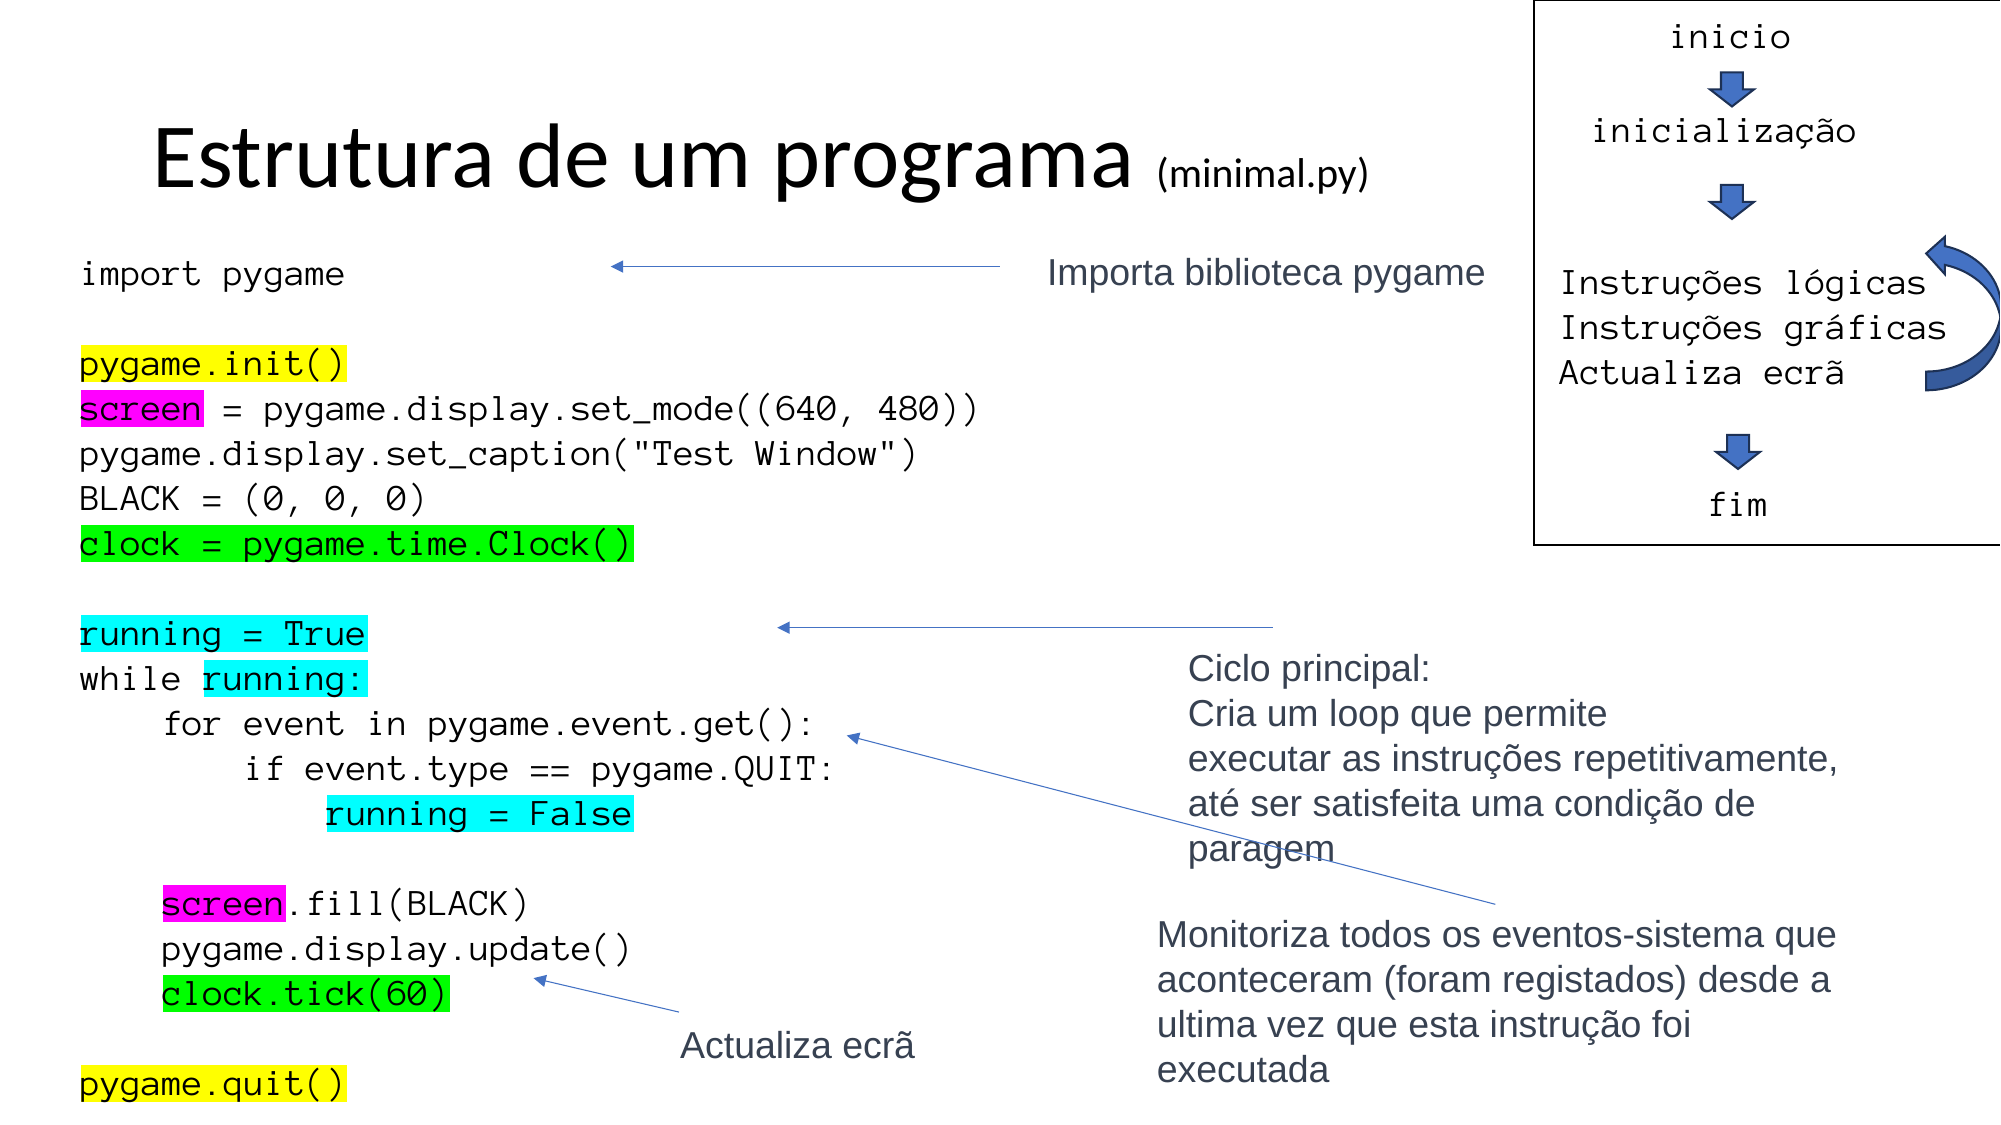

Instruções lógicas
Instruções gráficas
Actualiza ecrã
inicialização
inicio
# Estrutura de um programa (minimal.py)

import pygame

pygame.init()
screen = pygame.display.set_mode((640, 480))
pygame.display.set_caption("Test Window")
BLACK = (0, 0, 0)
clock = pygame.time.Clock()
running = True
while running:
    for event in pygame.event.get():
        if event.type == pygame.QUIT:
            running = False

    screen.fill(BLACK)
    pygame.display.update()
    clock.tick(60)
pygame.quit()
Importa biblioteca pygame

fim
Ciclo principal:
Cria um loop que permite
executar as instruções repetitivamente,
até ser satisfeita uma condição de paragem
Monitoriza todos os eventos-sistema que aconteceram (foram registados) desde a ultima vez que esta instrução foi executada
Actualiza ecrã